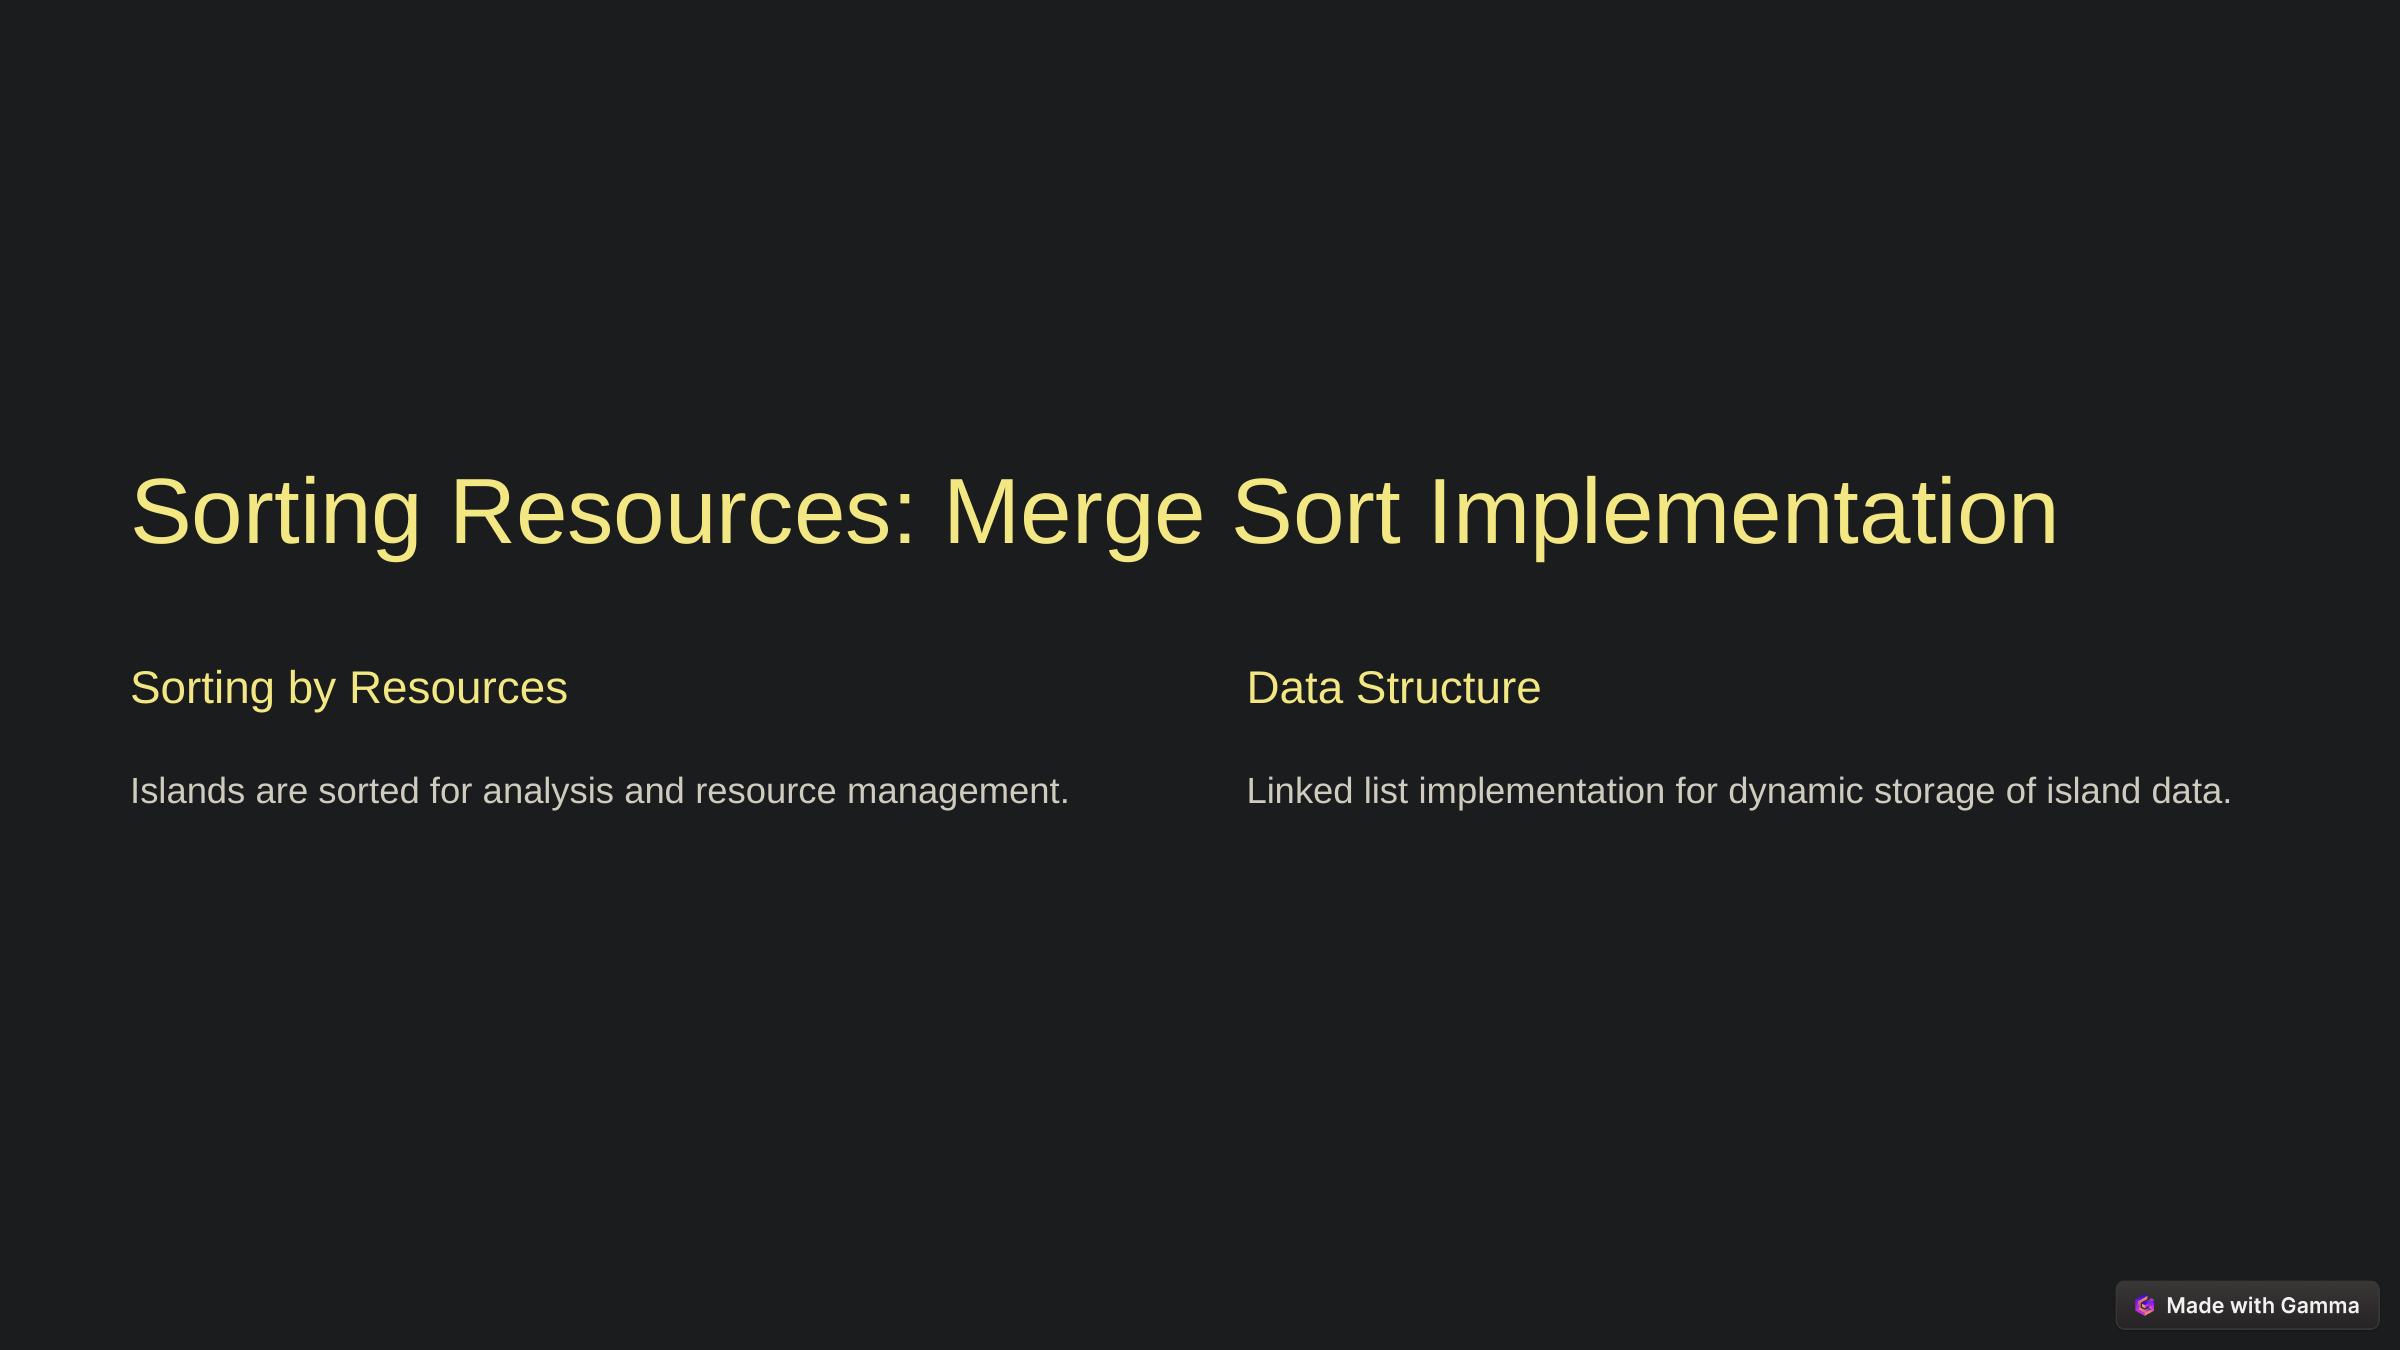

Sorting Resources: Merge Sort Implementation
Sorting by Resources
Data Structure
Islands are sorted for analysis and resource management.
Linked list implementation for dynamic storage of island data.